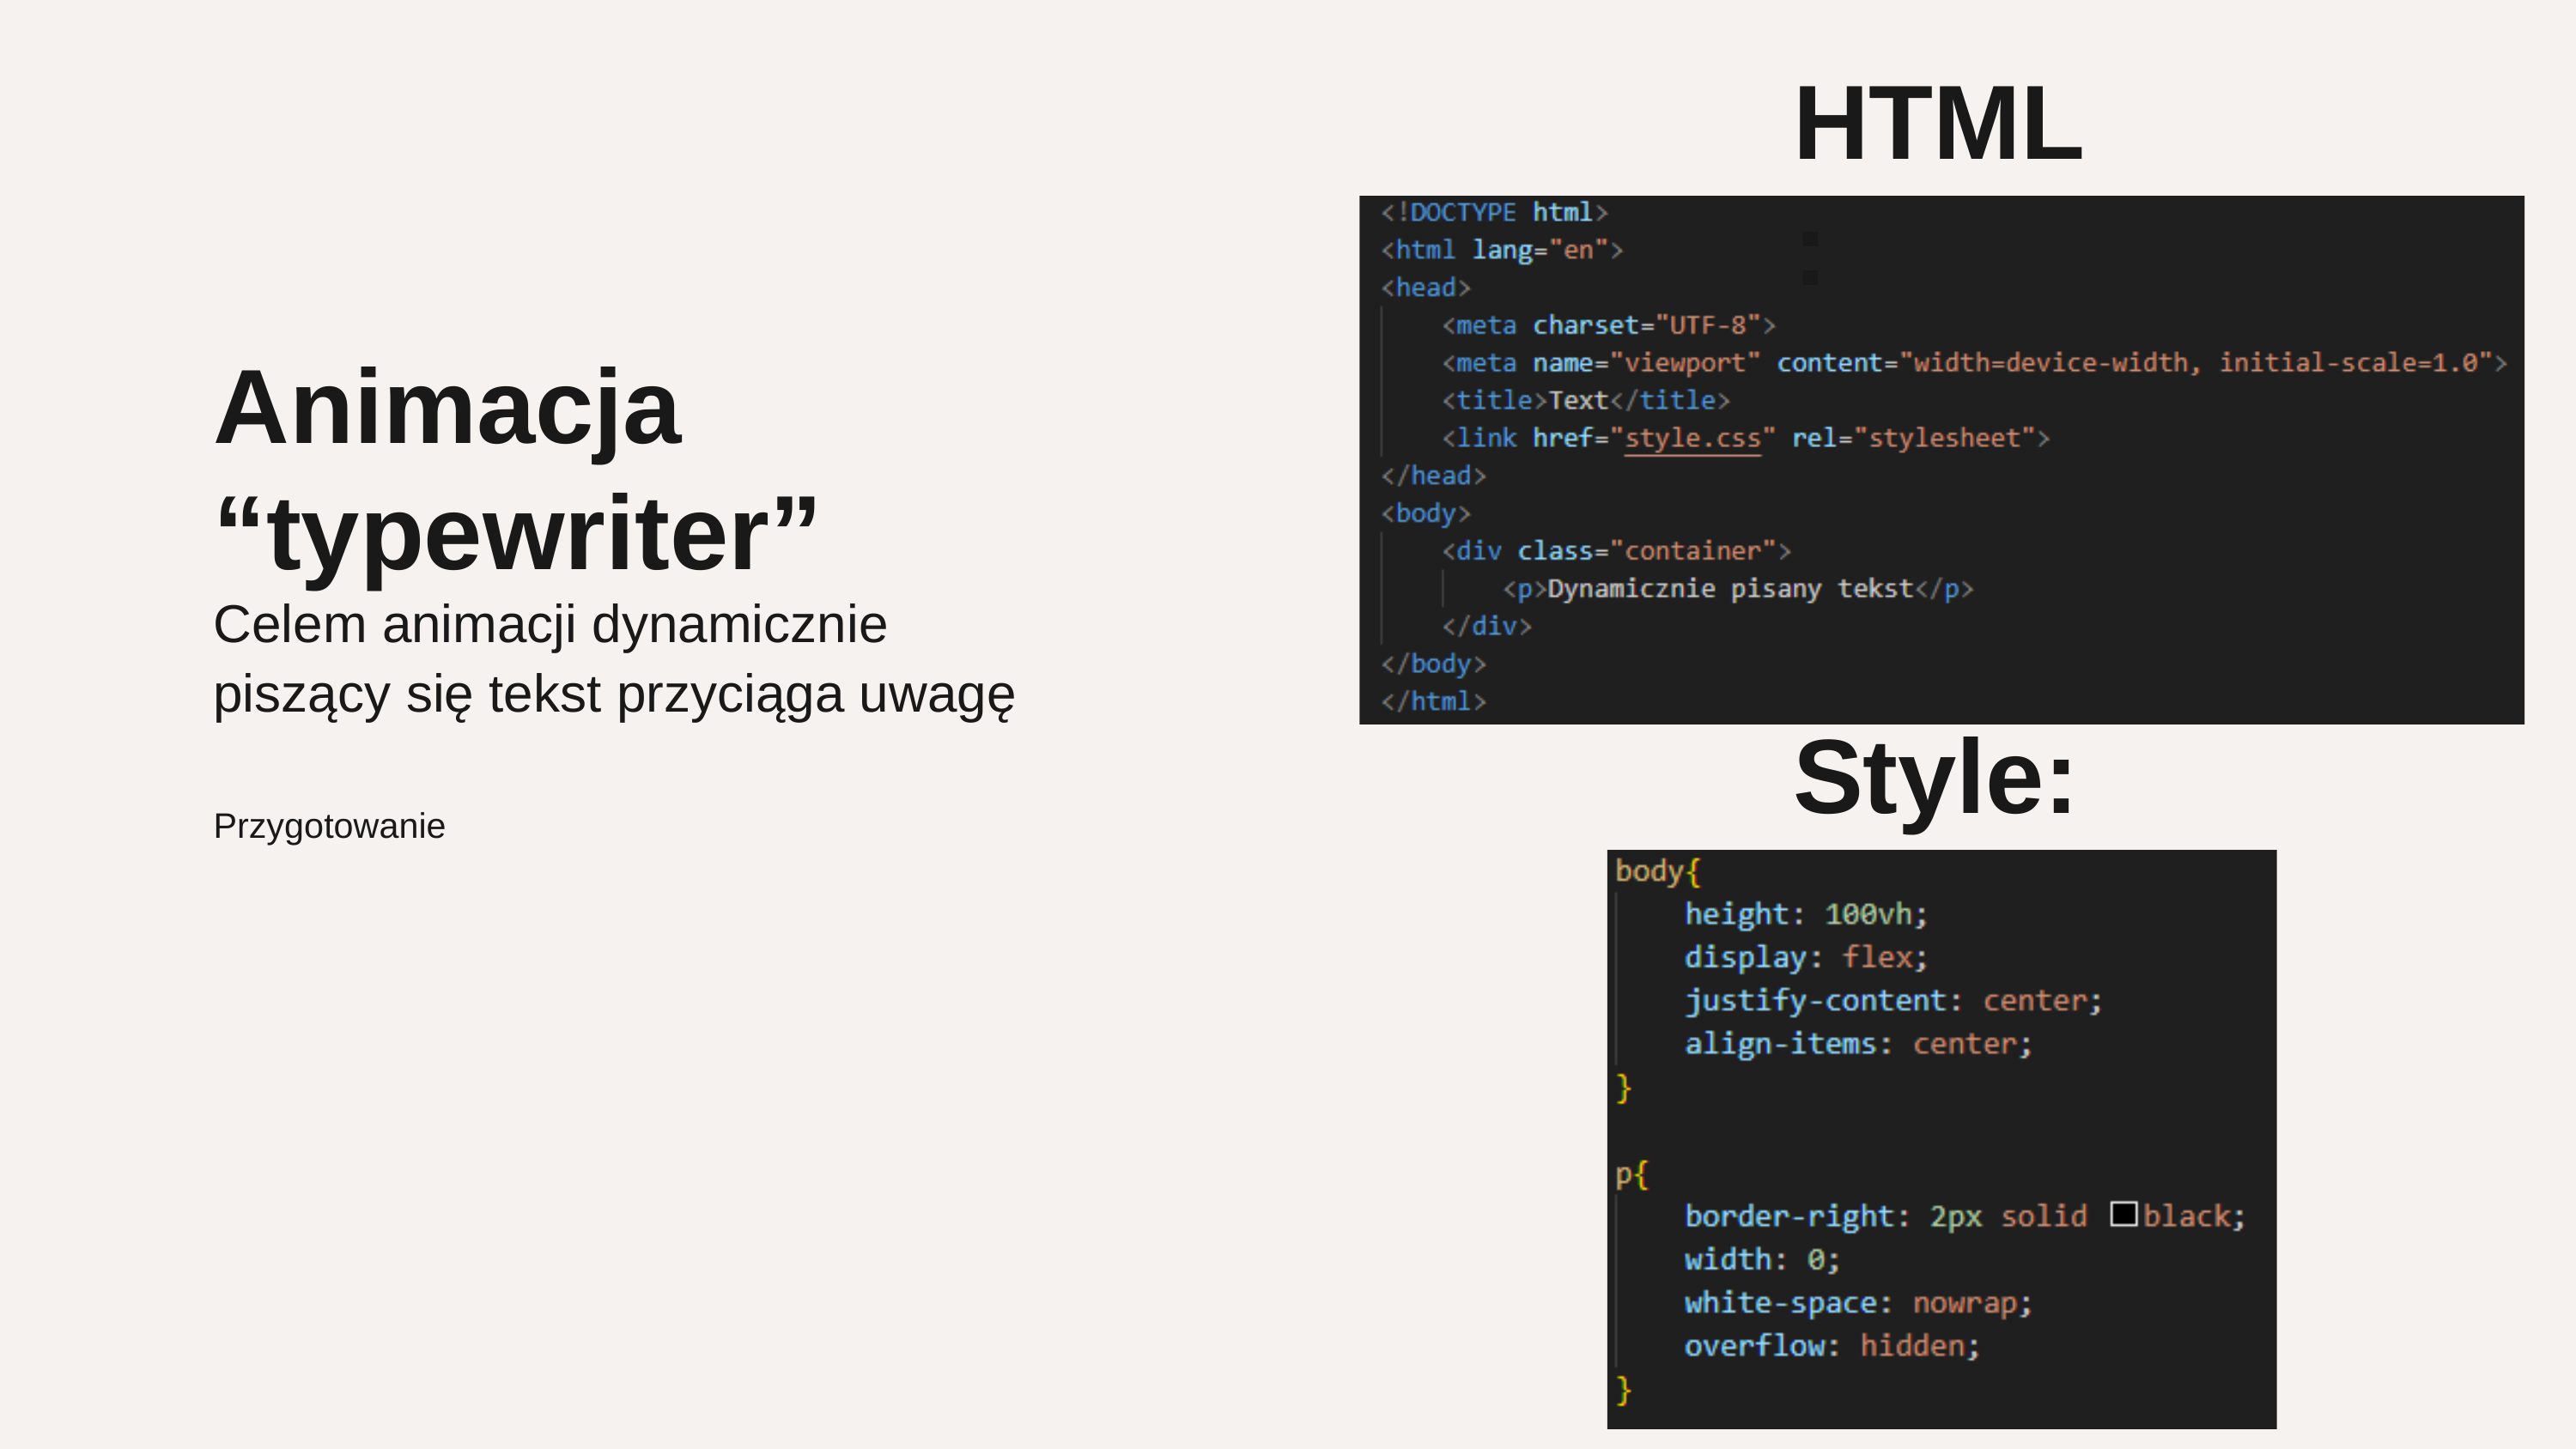

HTML:

Animacja “typewriter”
Celem animacji dynamicznie piszący się tekst przyciąga uwagę
Przygotowanie
Style: